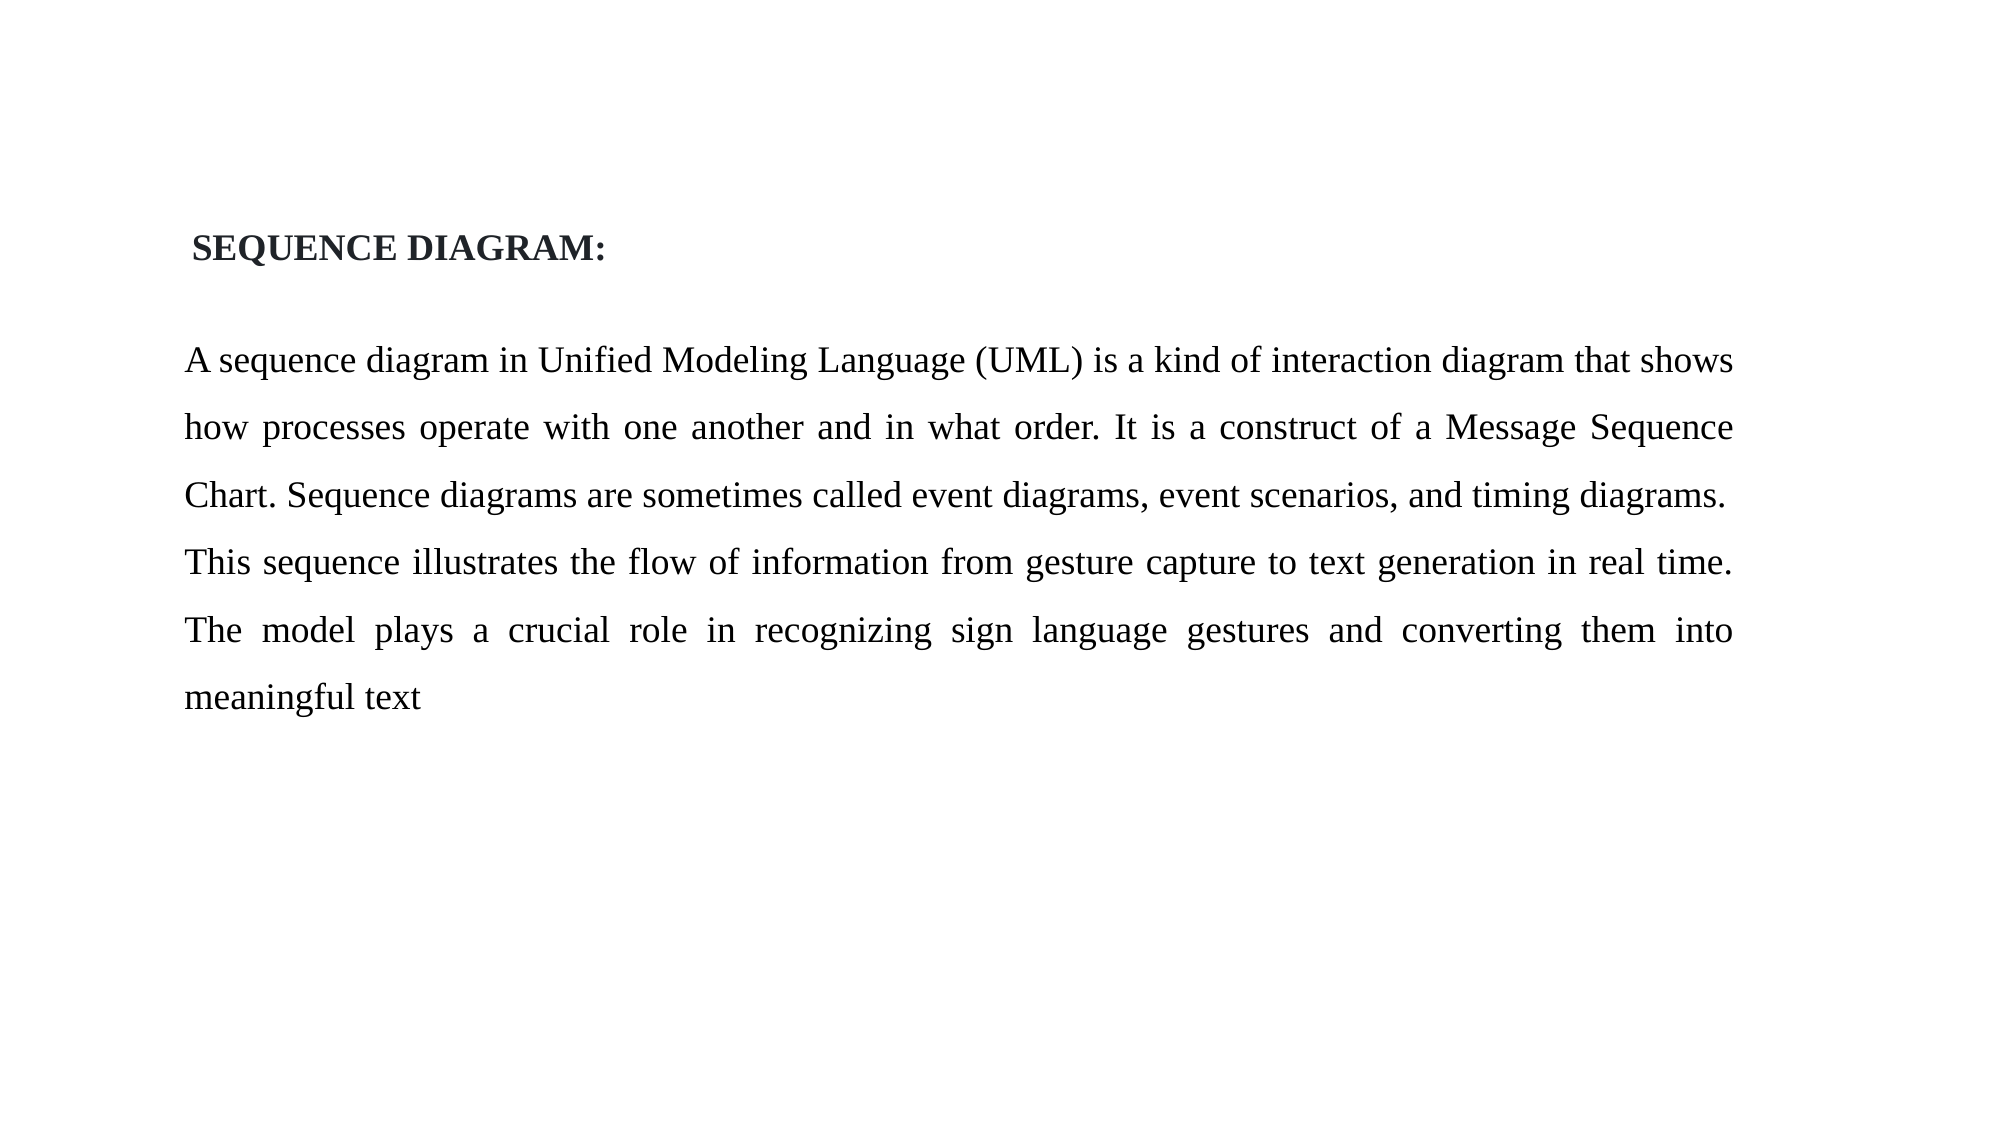

SEQUENCE DIAGRAM:
A sequence diagram in Unified Modeling Language (UML) is a kind of interaction diagram that shows how processes operate with one another and in what order. It is a construct of a Message Sequence Chart. Sequence diagrams are sometimes called event diagrams, event scenarios, and timing diagrams.
This sequence illustrates the flow of information from gesture capture to text generation in real time. The model plays a crucial role in recognizing sign language gestures and converting them into meaningful text.
2/2/20XX
PRESENTATION TITLE
19